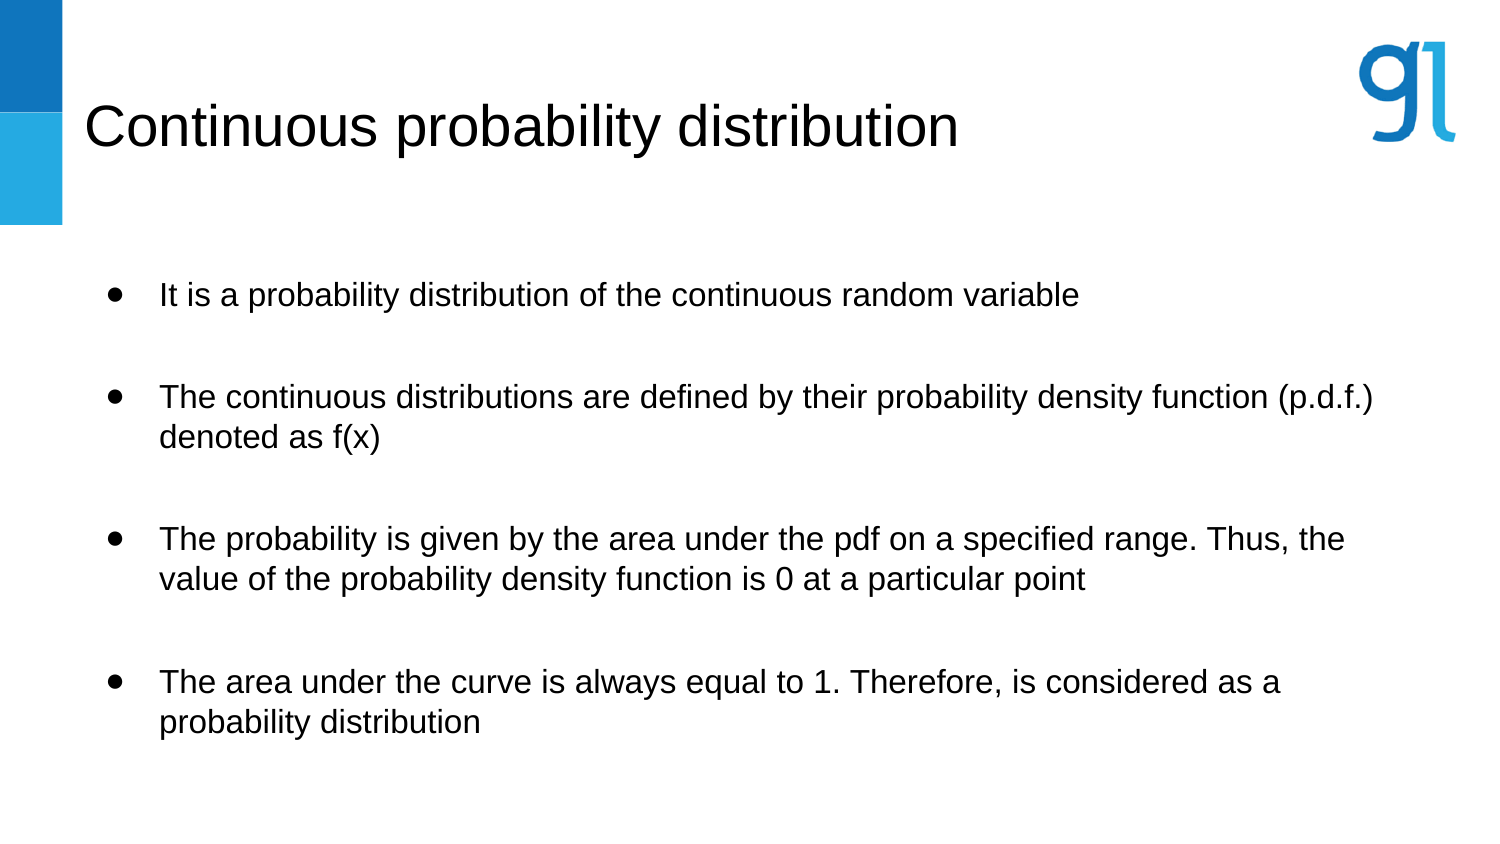

# Continuous probability distribution
It is a probability distribution of the continuous random variable
The continuous distributions are defined by their probability density function (p.d.f.) denoted as f(x)
The probability is given by the area under the pdf on a specified range. Thus, the value of the probability density function is 0 at a particular point
The area under the curve is always equal to 1. Therefore, is considered as a probability distribution